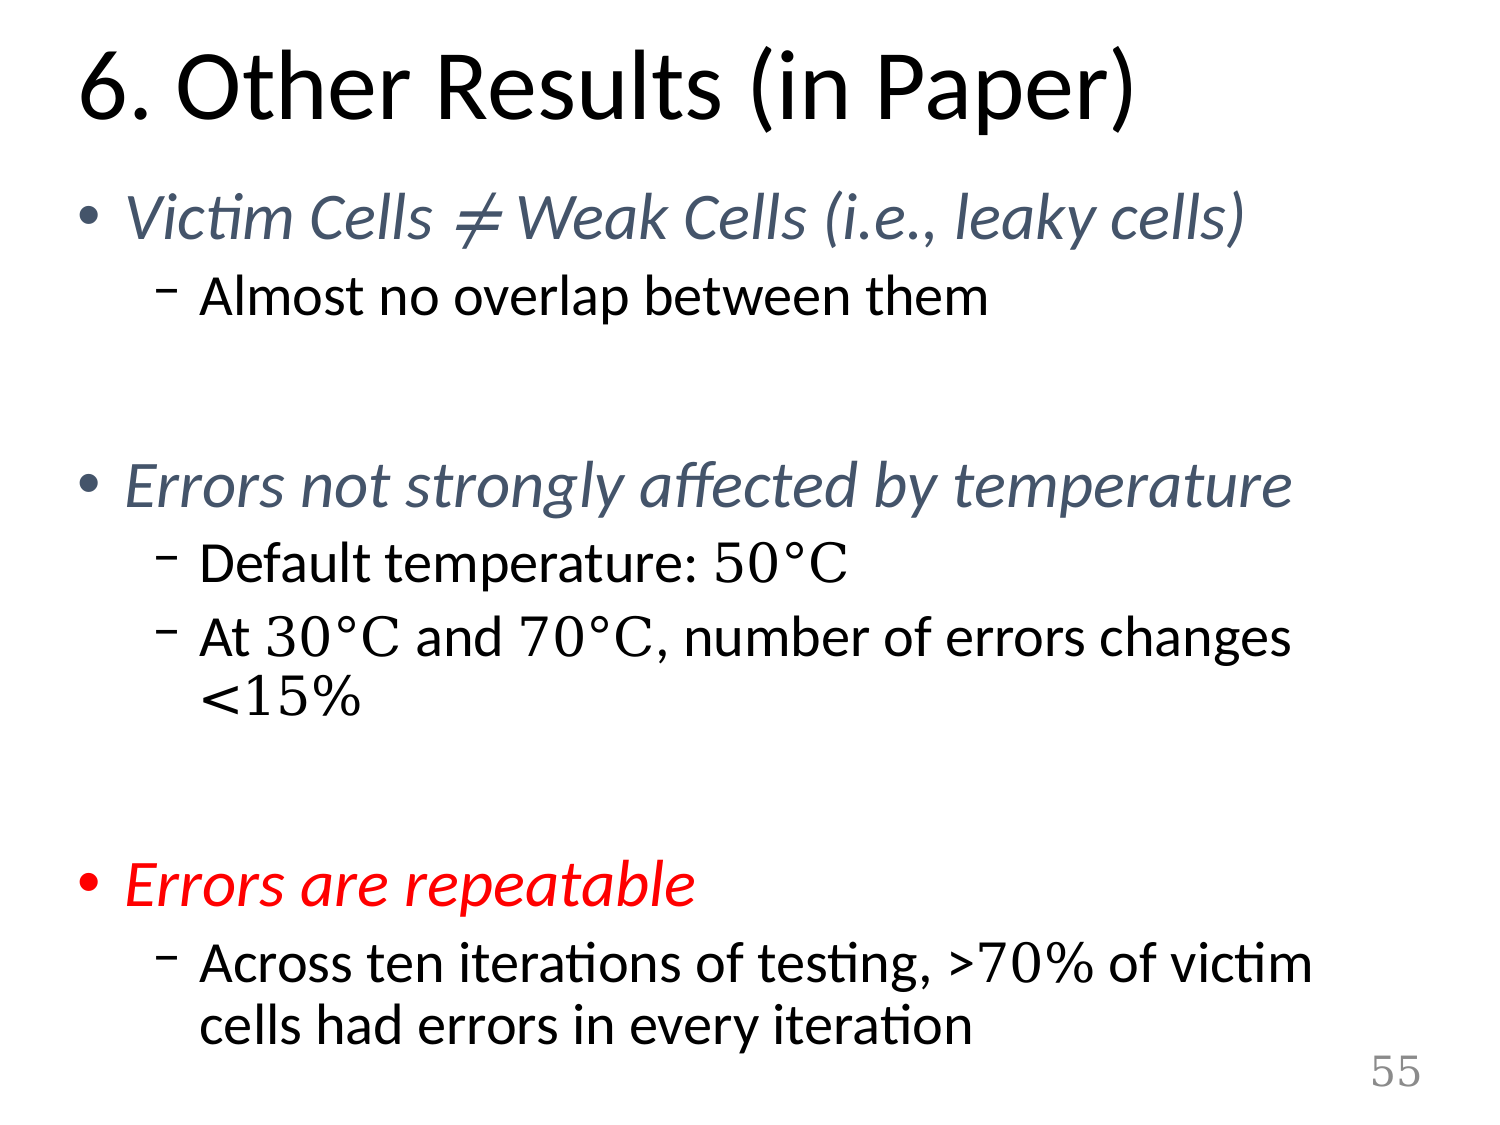

# 6. Other Results (in Paper)
Victim Cells ≠ Weak Cells (i.e., leaky cells)
Almost no overlap between them

Errors not strongly affected by temperature
Default temperature: 50°C
At 30°C and 70°C, number of errors changes <15%

Errors are repeatable
Across ten iterations of testing, >70% of victim cells had errors in every iteration

55